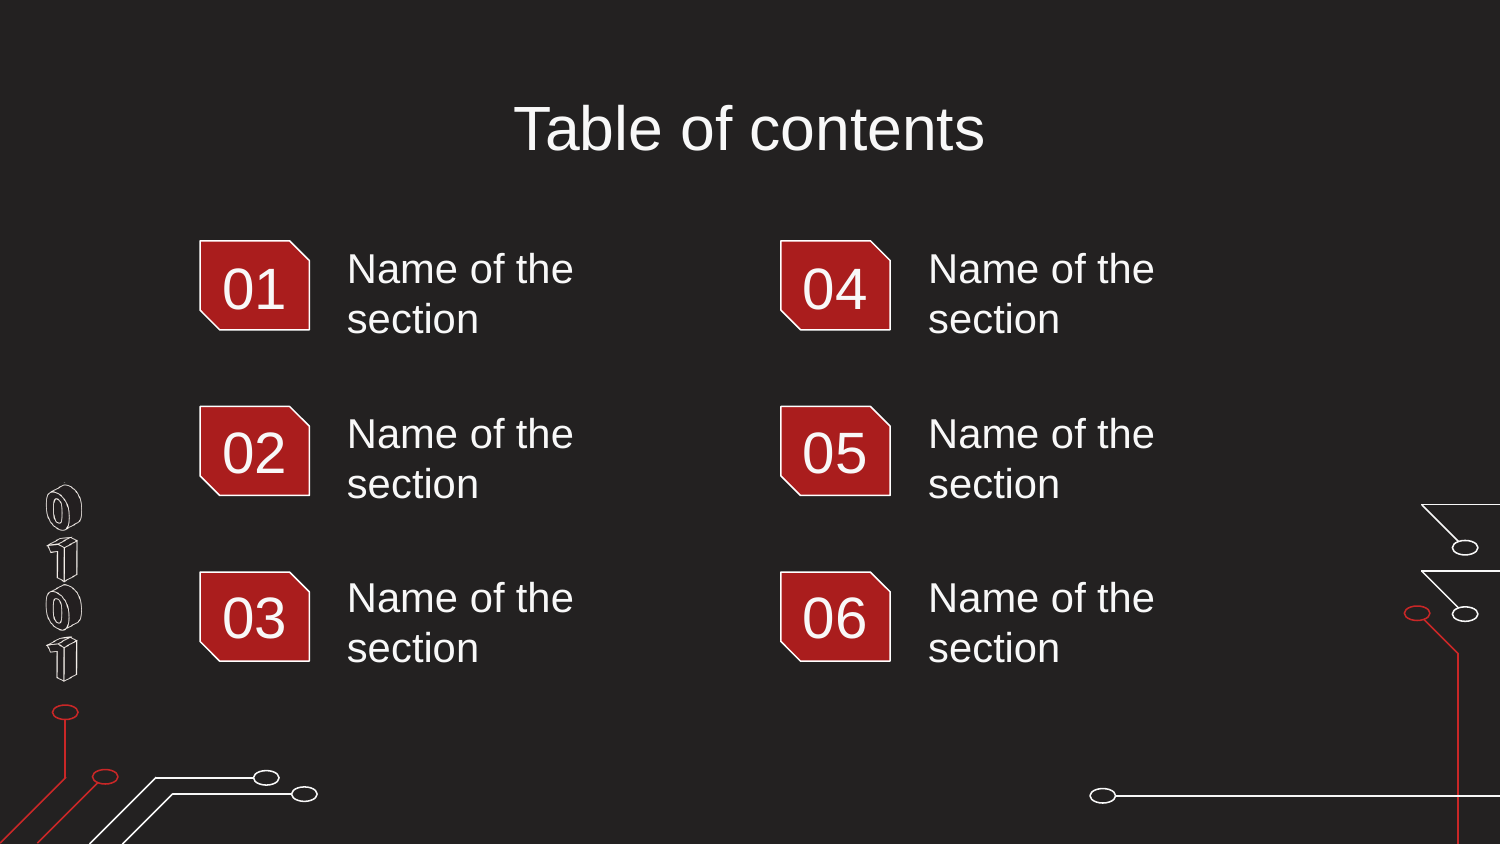

Table of contents
Name of the
section
Name of the
section

# 01
04
Name of the
section
Name of the
section

02
05
Name of the
section
Name of the
section

03
06